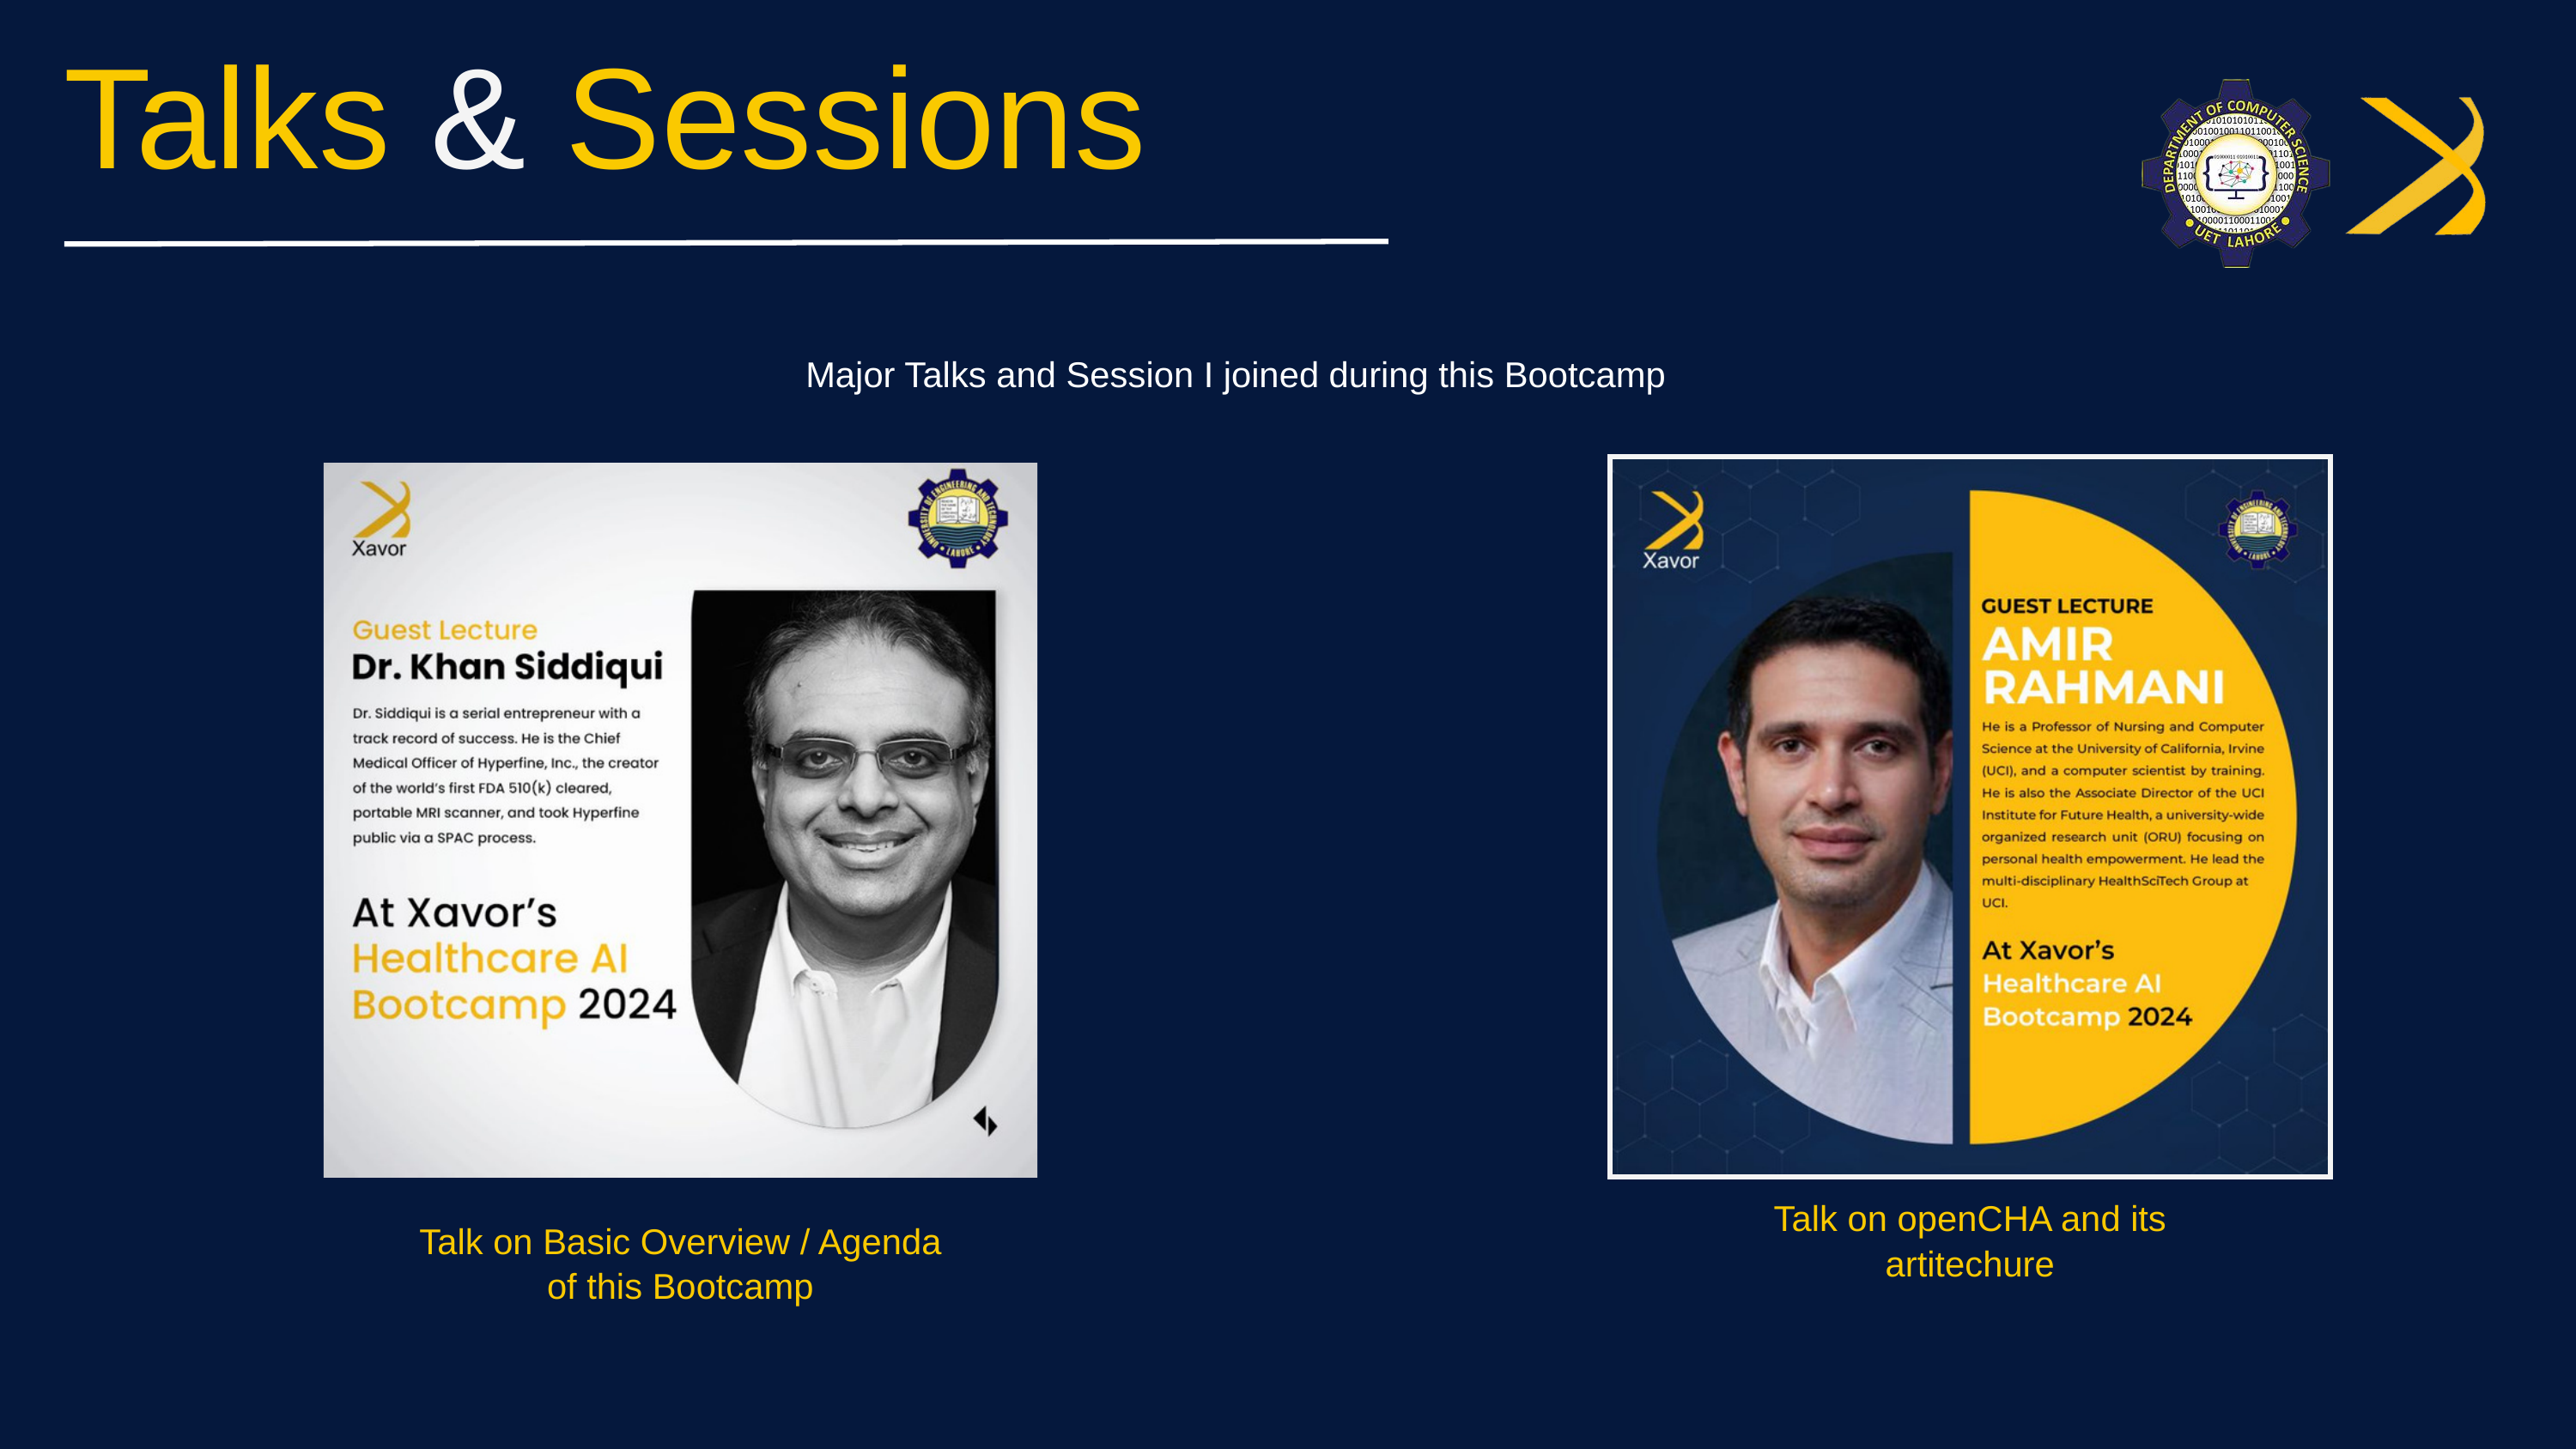

Talks & Sessions

Major Talks and Session I joined during this Bootcamp

Talk on openCHA and its artitechure
Talk on Basic Overview / Agenda of this Bootcamp